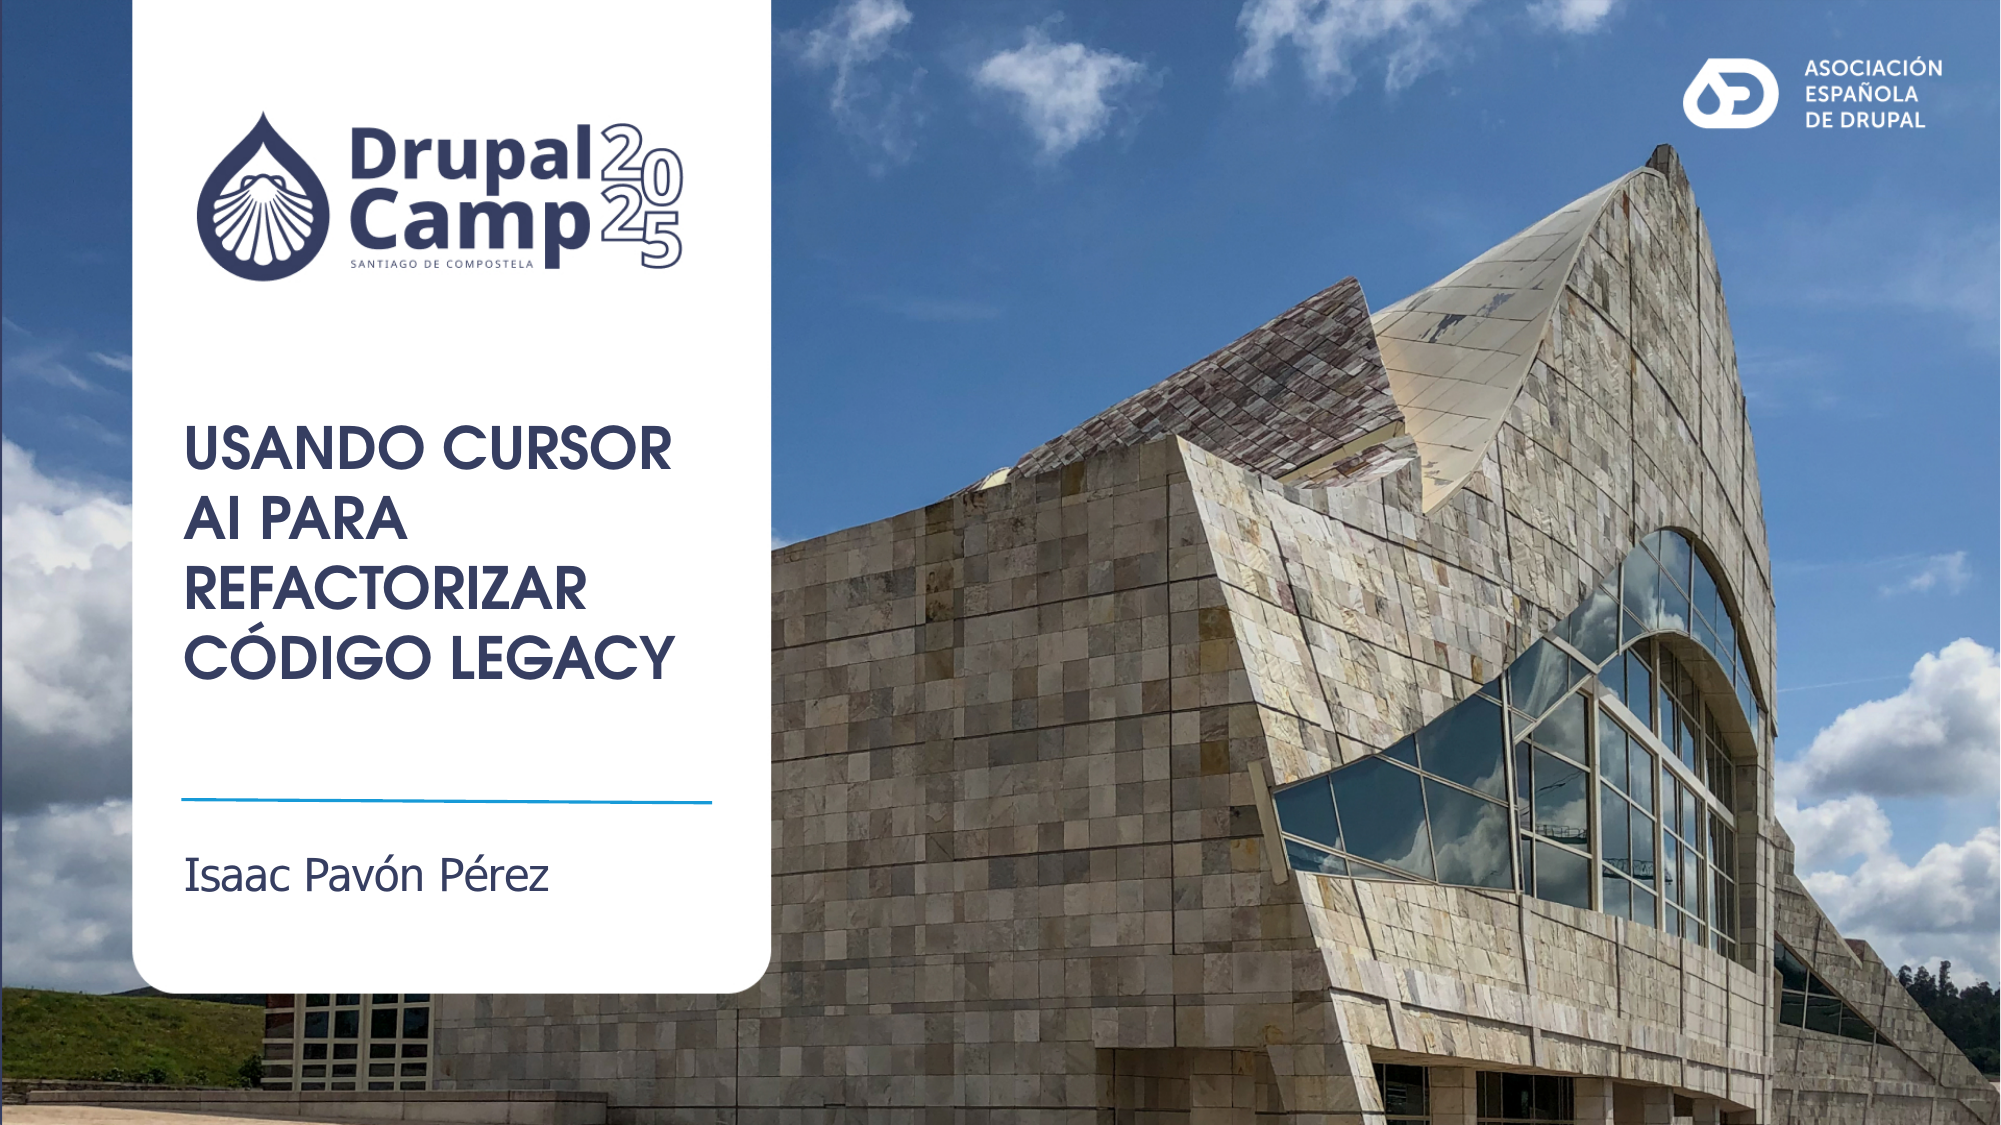

USANDO CURSOR AI PARA REFACTORIZAR CÓDIGO LEGACY
Isaac Pavón Pérez